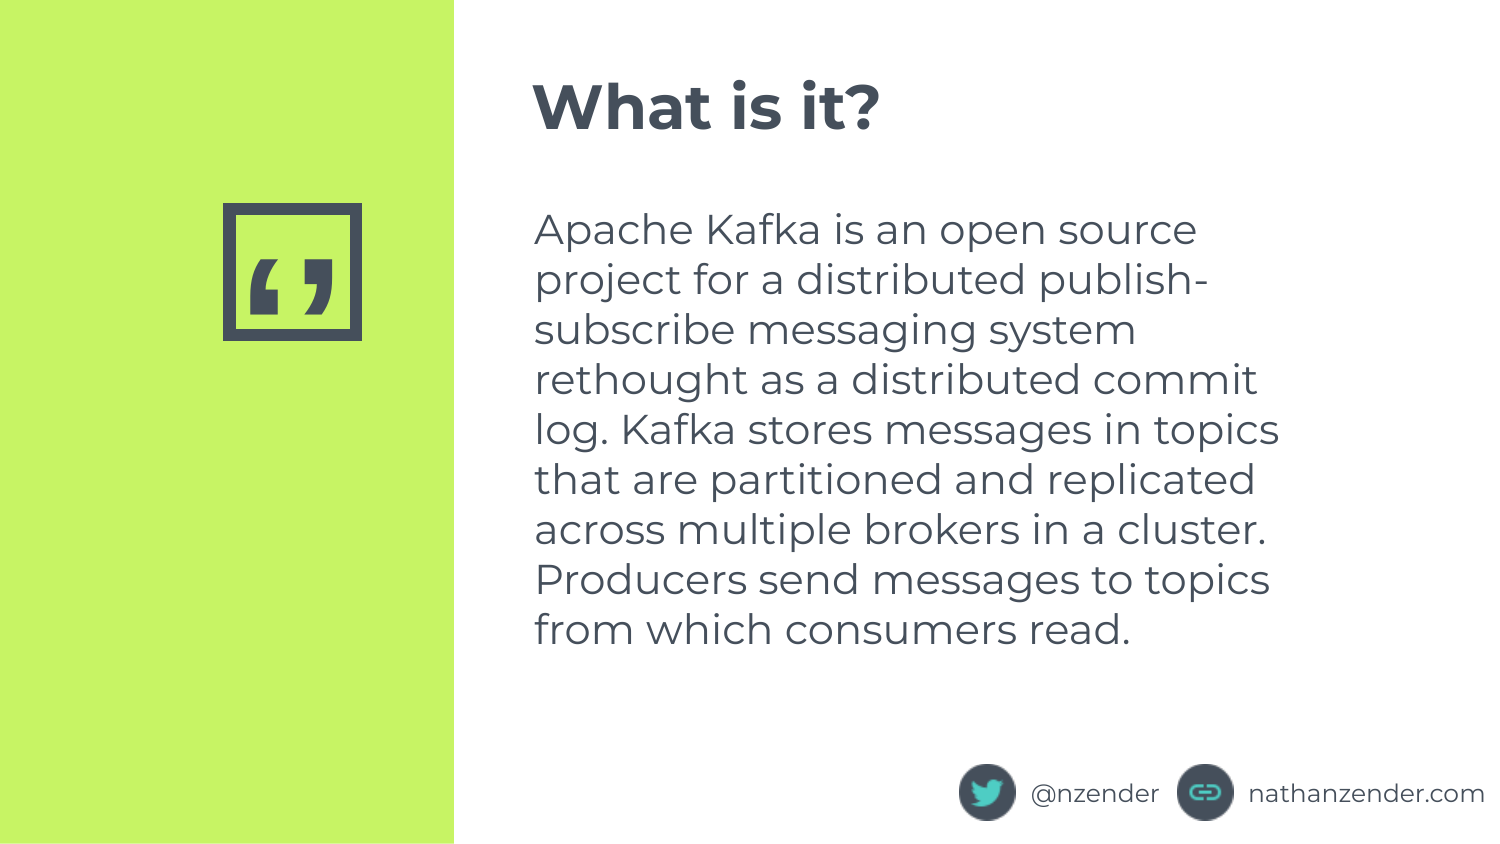

What is it?
Apache Kafka is an open source project for a distributed publish-subscribe messaging system rethought as a distributed commit log. Kafka stores messages in topics that are partitioned and replicated across multiple brokers in a cluster. Producers send messages to topics from which consumers read.